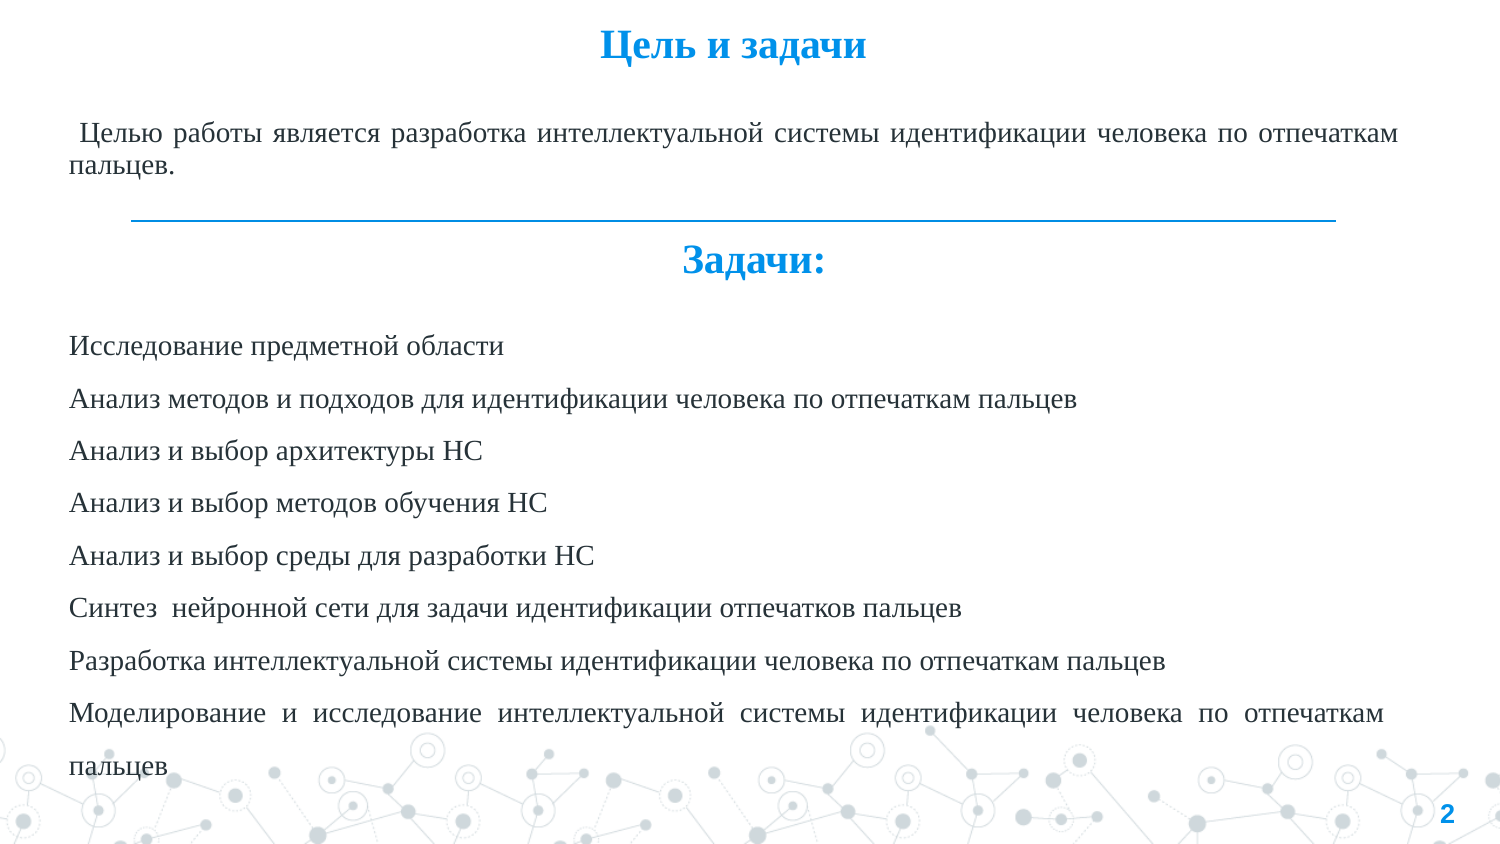

Цель и задачи
| Целью работы является разработка интеллектуальной системы идентификации человека по отпечаткам пальцев. |
| --- |
Задачи:
Исследование предметной области
Анализ методов и подходов для идентификации человека по отпечаткам пальцев
Анализ и выбор архитектуры НС
Анализ и выбор методов обучения НС
Анализ и выбор среды для разработки НС
Синтез  нейронной сети для задачи идентификации отпечатков пальцев
Разработка интеллектуальной системы идентификации человека по отпечаткам пальцев
Моделирование и исследование интеллектуальной системы идентификации человека по отпечаткам пальцев
2